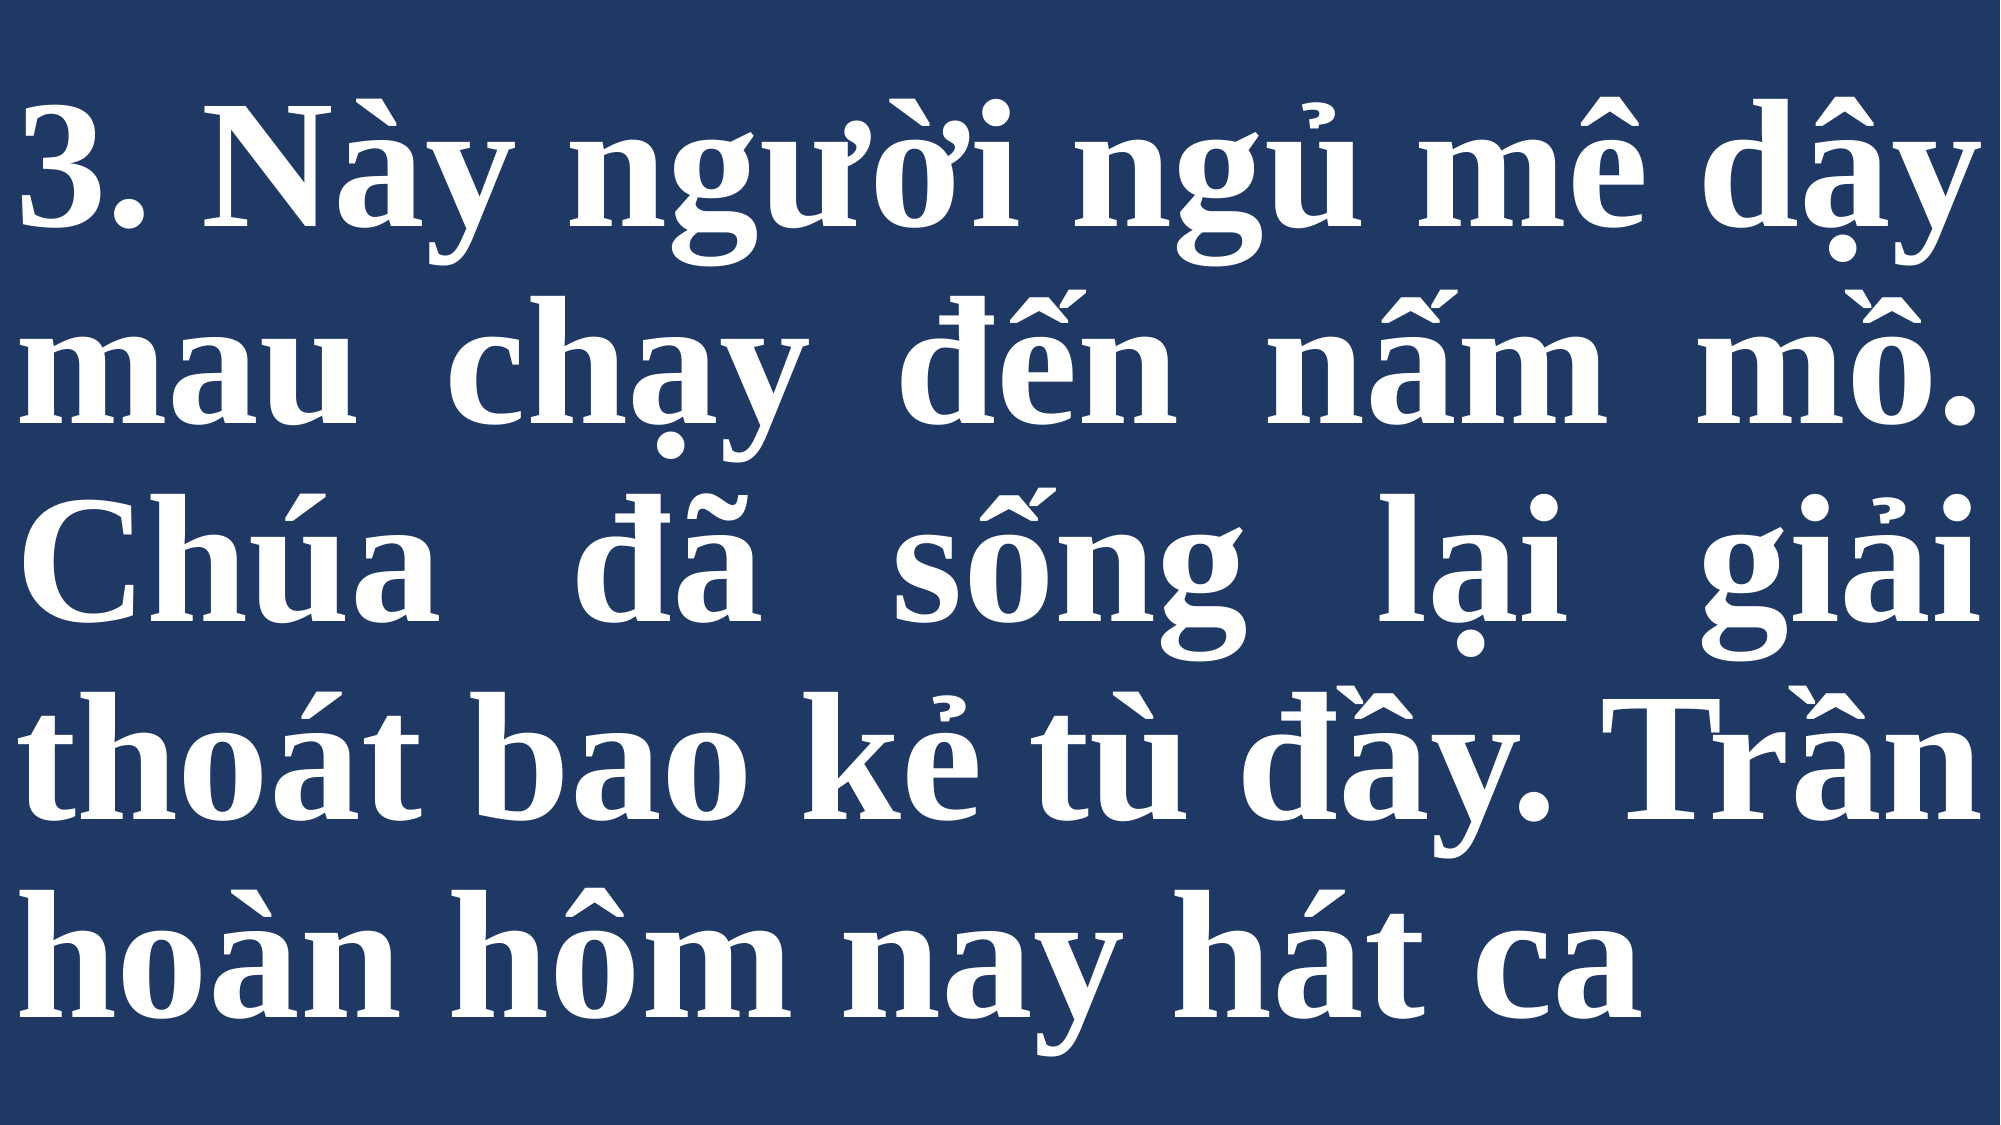

# 3. Này người ngủ mê dậy mau chạy đến nấm mồ. Chúa đã sống lại giải thoát bao kẻ tù đầy. Trần hoàn hôm nay hát ca